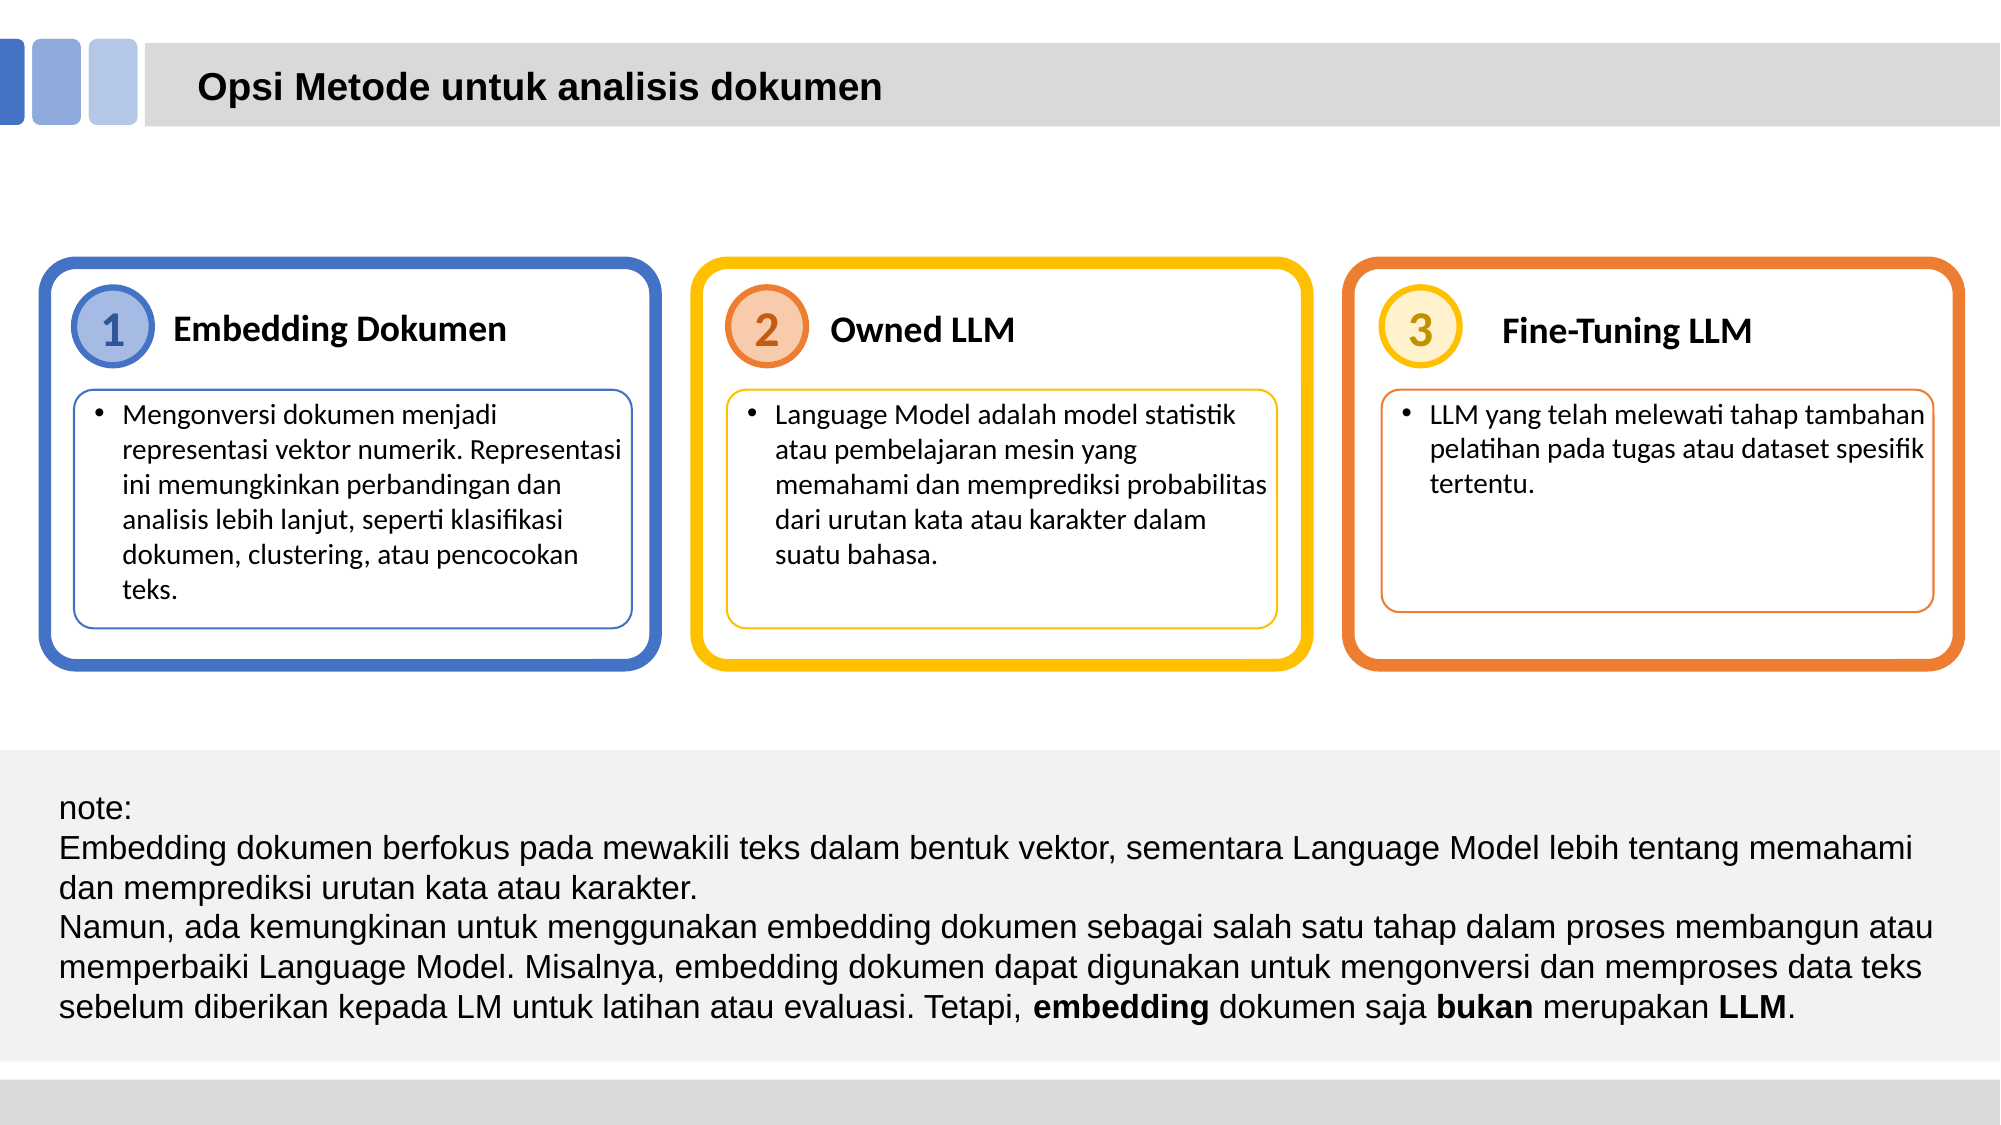

Opsi Metode untuk analisis dokumen

Embedding Dokumen
Owned LLM
2
3
Fine-Tuning LLM
1
Language Model adalah model statistik atau pembelajaran mesin yang memahami dan memprediksi probabilitas dari urutan kata atau karakter dalam suatu bahasa.
LLM yang telah melewati tahap tambahan pelatihan pada tugas atau dataset spesifik tertentu.
Mengonversi dokumen menjadi representasi vektor numerik. Representasi ini memungkinkan perbandingan dan analisis lebih lanjut, seperti klasifikasi dokumen, clustering, atau pencocokan teks.
note:
Embedding dokumen berfokus pada mewakili teks dalam bentuk vektor, sementara Language Model lebih tentang memahami dan memprediksi urutan kata atau karakter.
Namun, ada kemungkinan untuk menggunakan embedding dokumen sebagai salah satu tahap dalam proses membangun atau memperbaiki Language Model. Misalnya, embedding dokumen dapat digunakan untuk mengonversi dan memproses data teks sebelum diberikan kepada LM untuk latihan atau evaluasi. Tetapi, embedding dokumen saja bukan merupakan LLM.

4